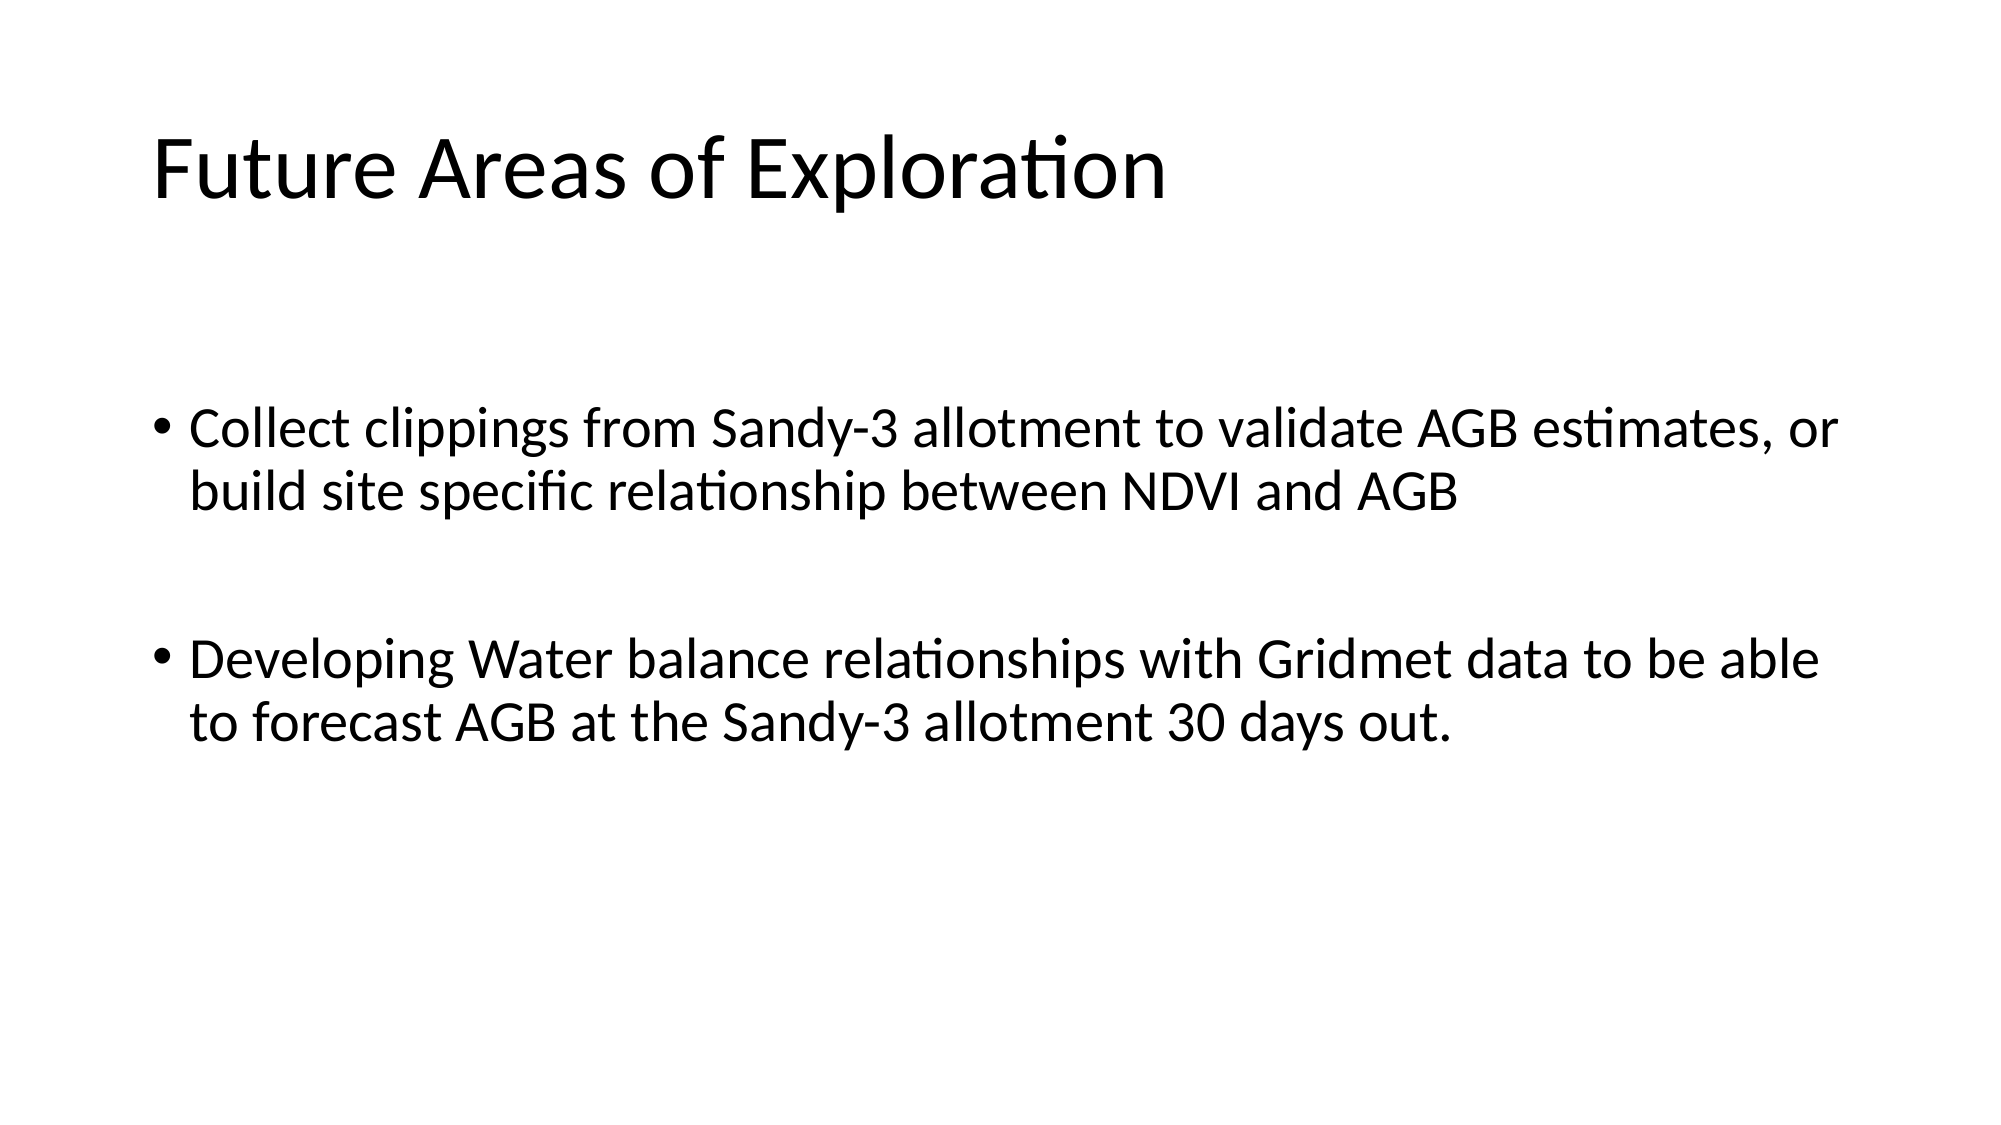

# Future Areas of Exploration

Collect clippings from Sandy-3 allotment to validate AGB estimates, or build site specific relationship between NDVI and AGB

Developing Water balance relationships with Gridmet data to be able to forecast AGB at the Sandy-3 allotment 30 days out.